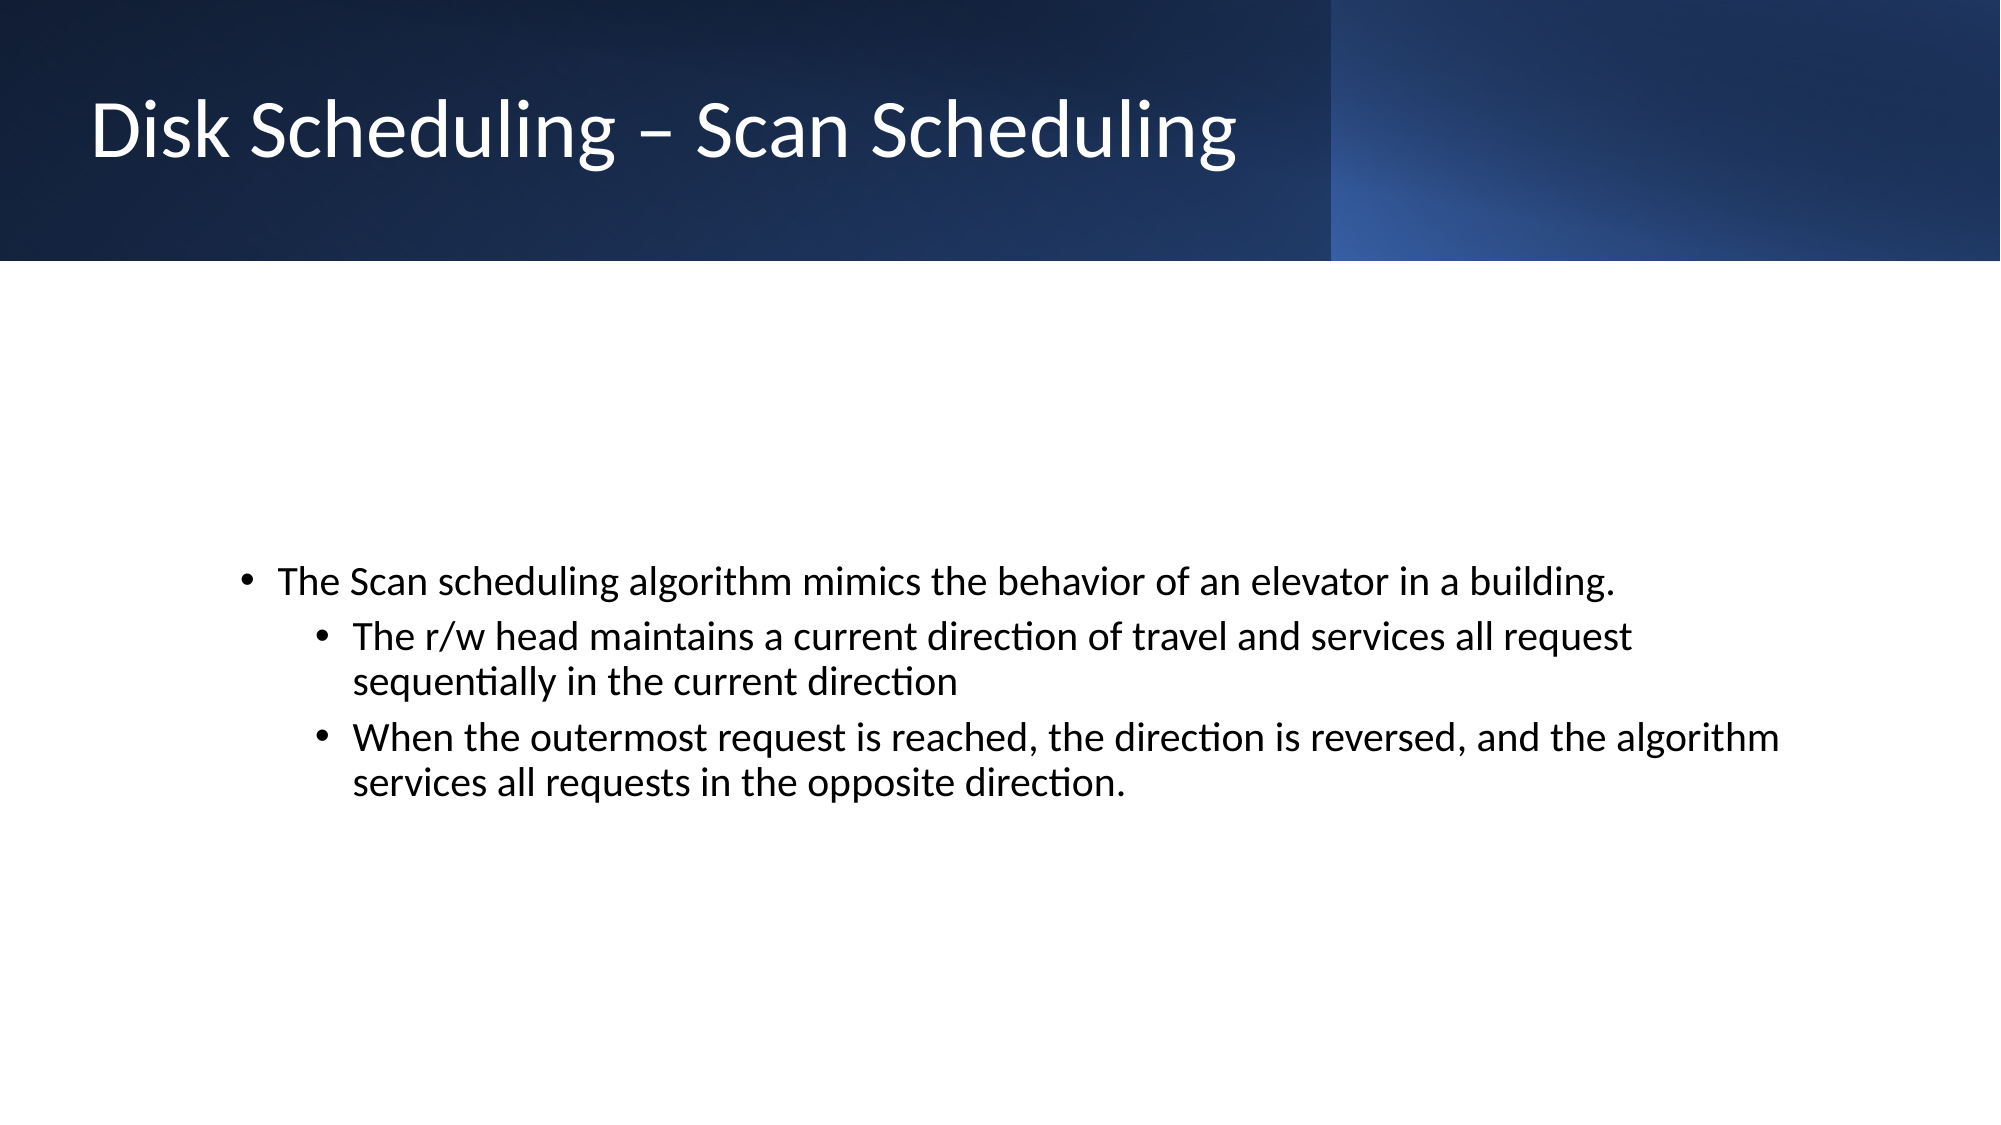

# Disk Scheduling – Scan Scheduling
The Scan scheduling algorithm mimics the behavior of an elevator in a building.
The r/w head maintains a current direction of travel and services all request sequentially in the current direction
When the outermost request is reached, the direction is reversed, and the algorithm services all requests in the opposite direction.